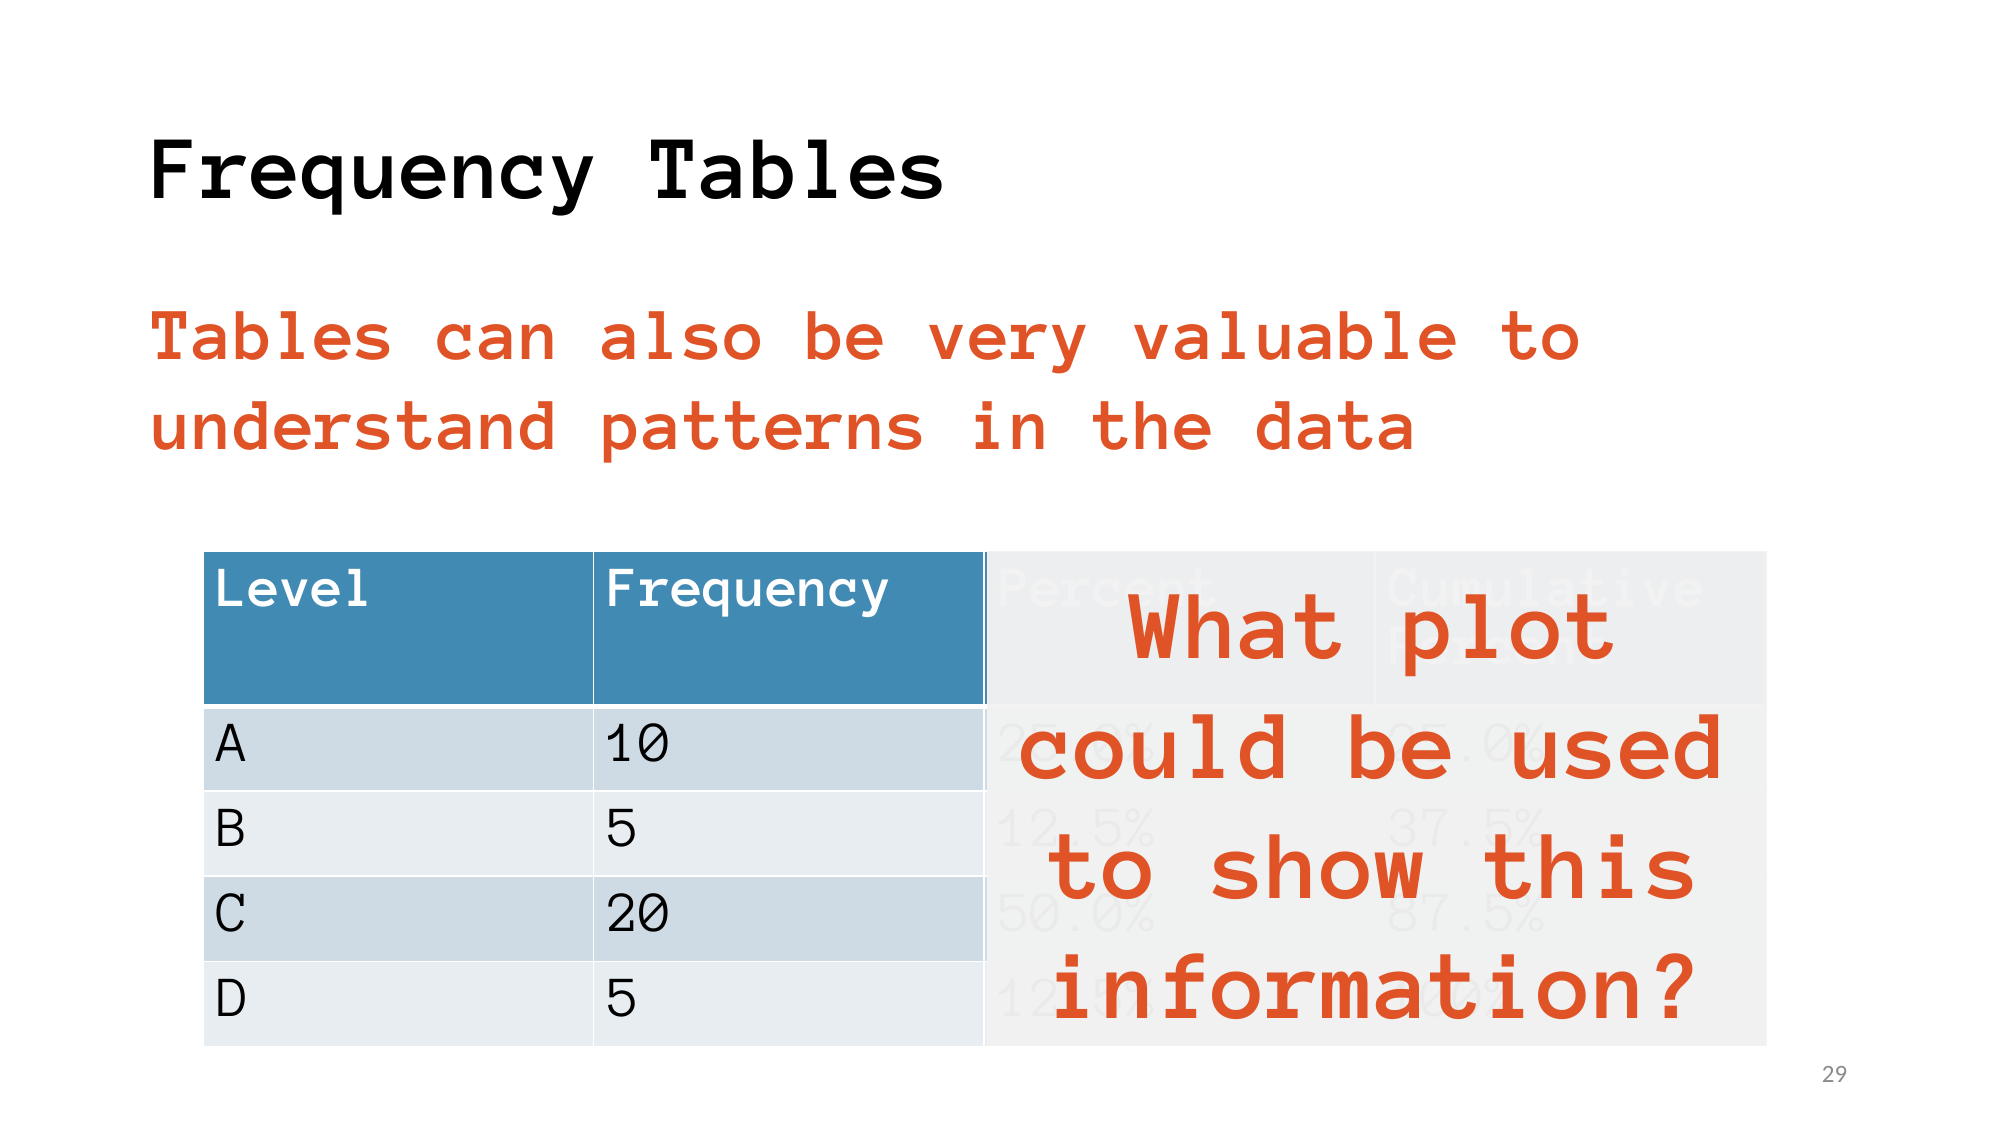

# Frequency Tables
Tables can also be very valuable to understand patterns in the data
| Level | Frequency | Percent | Cumulative Percent |
| --- | --- | --- | --- |
| A | 10 | 25.0% | 25.0% |
| B | 5 | 12.5% | 37.5% |
| C | 20 | 50.0% | 87.5% |
| D | 5 | 12.5% | 100% |
What plot could be used to show this information?
29